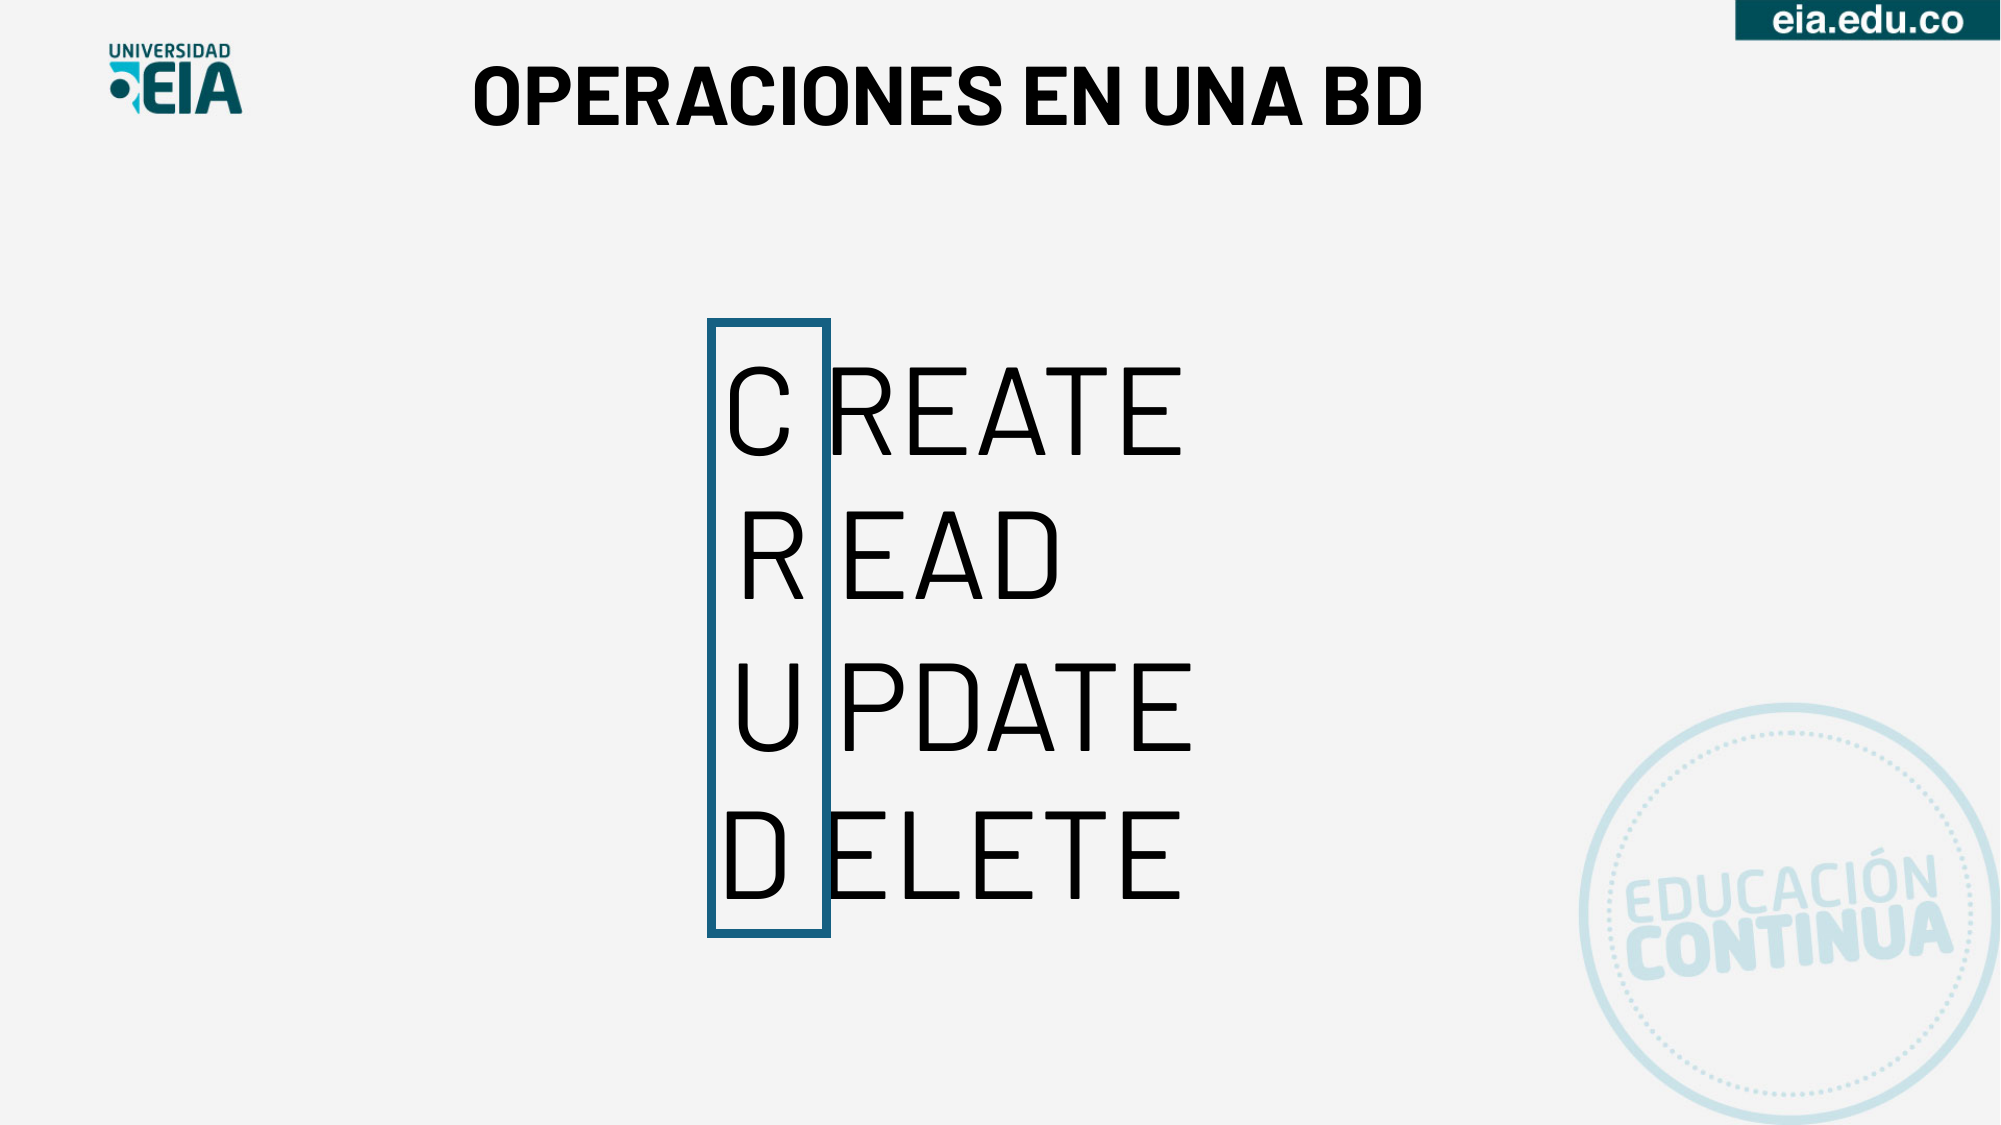

OPERACIONES EN UNA BD
C REATE

R EAD
U PDATE
D ELETE